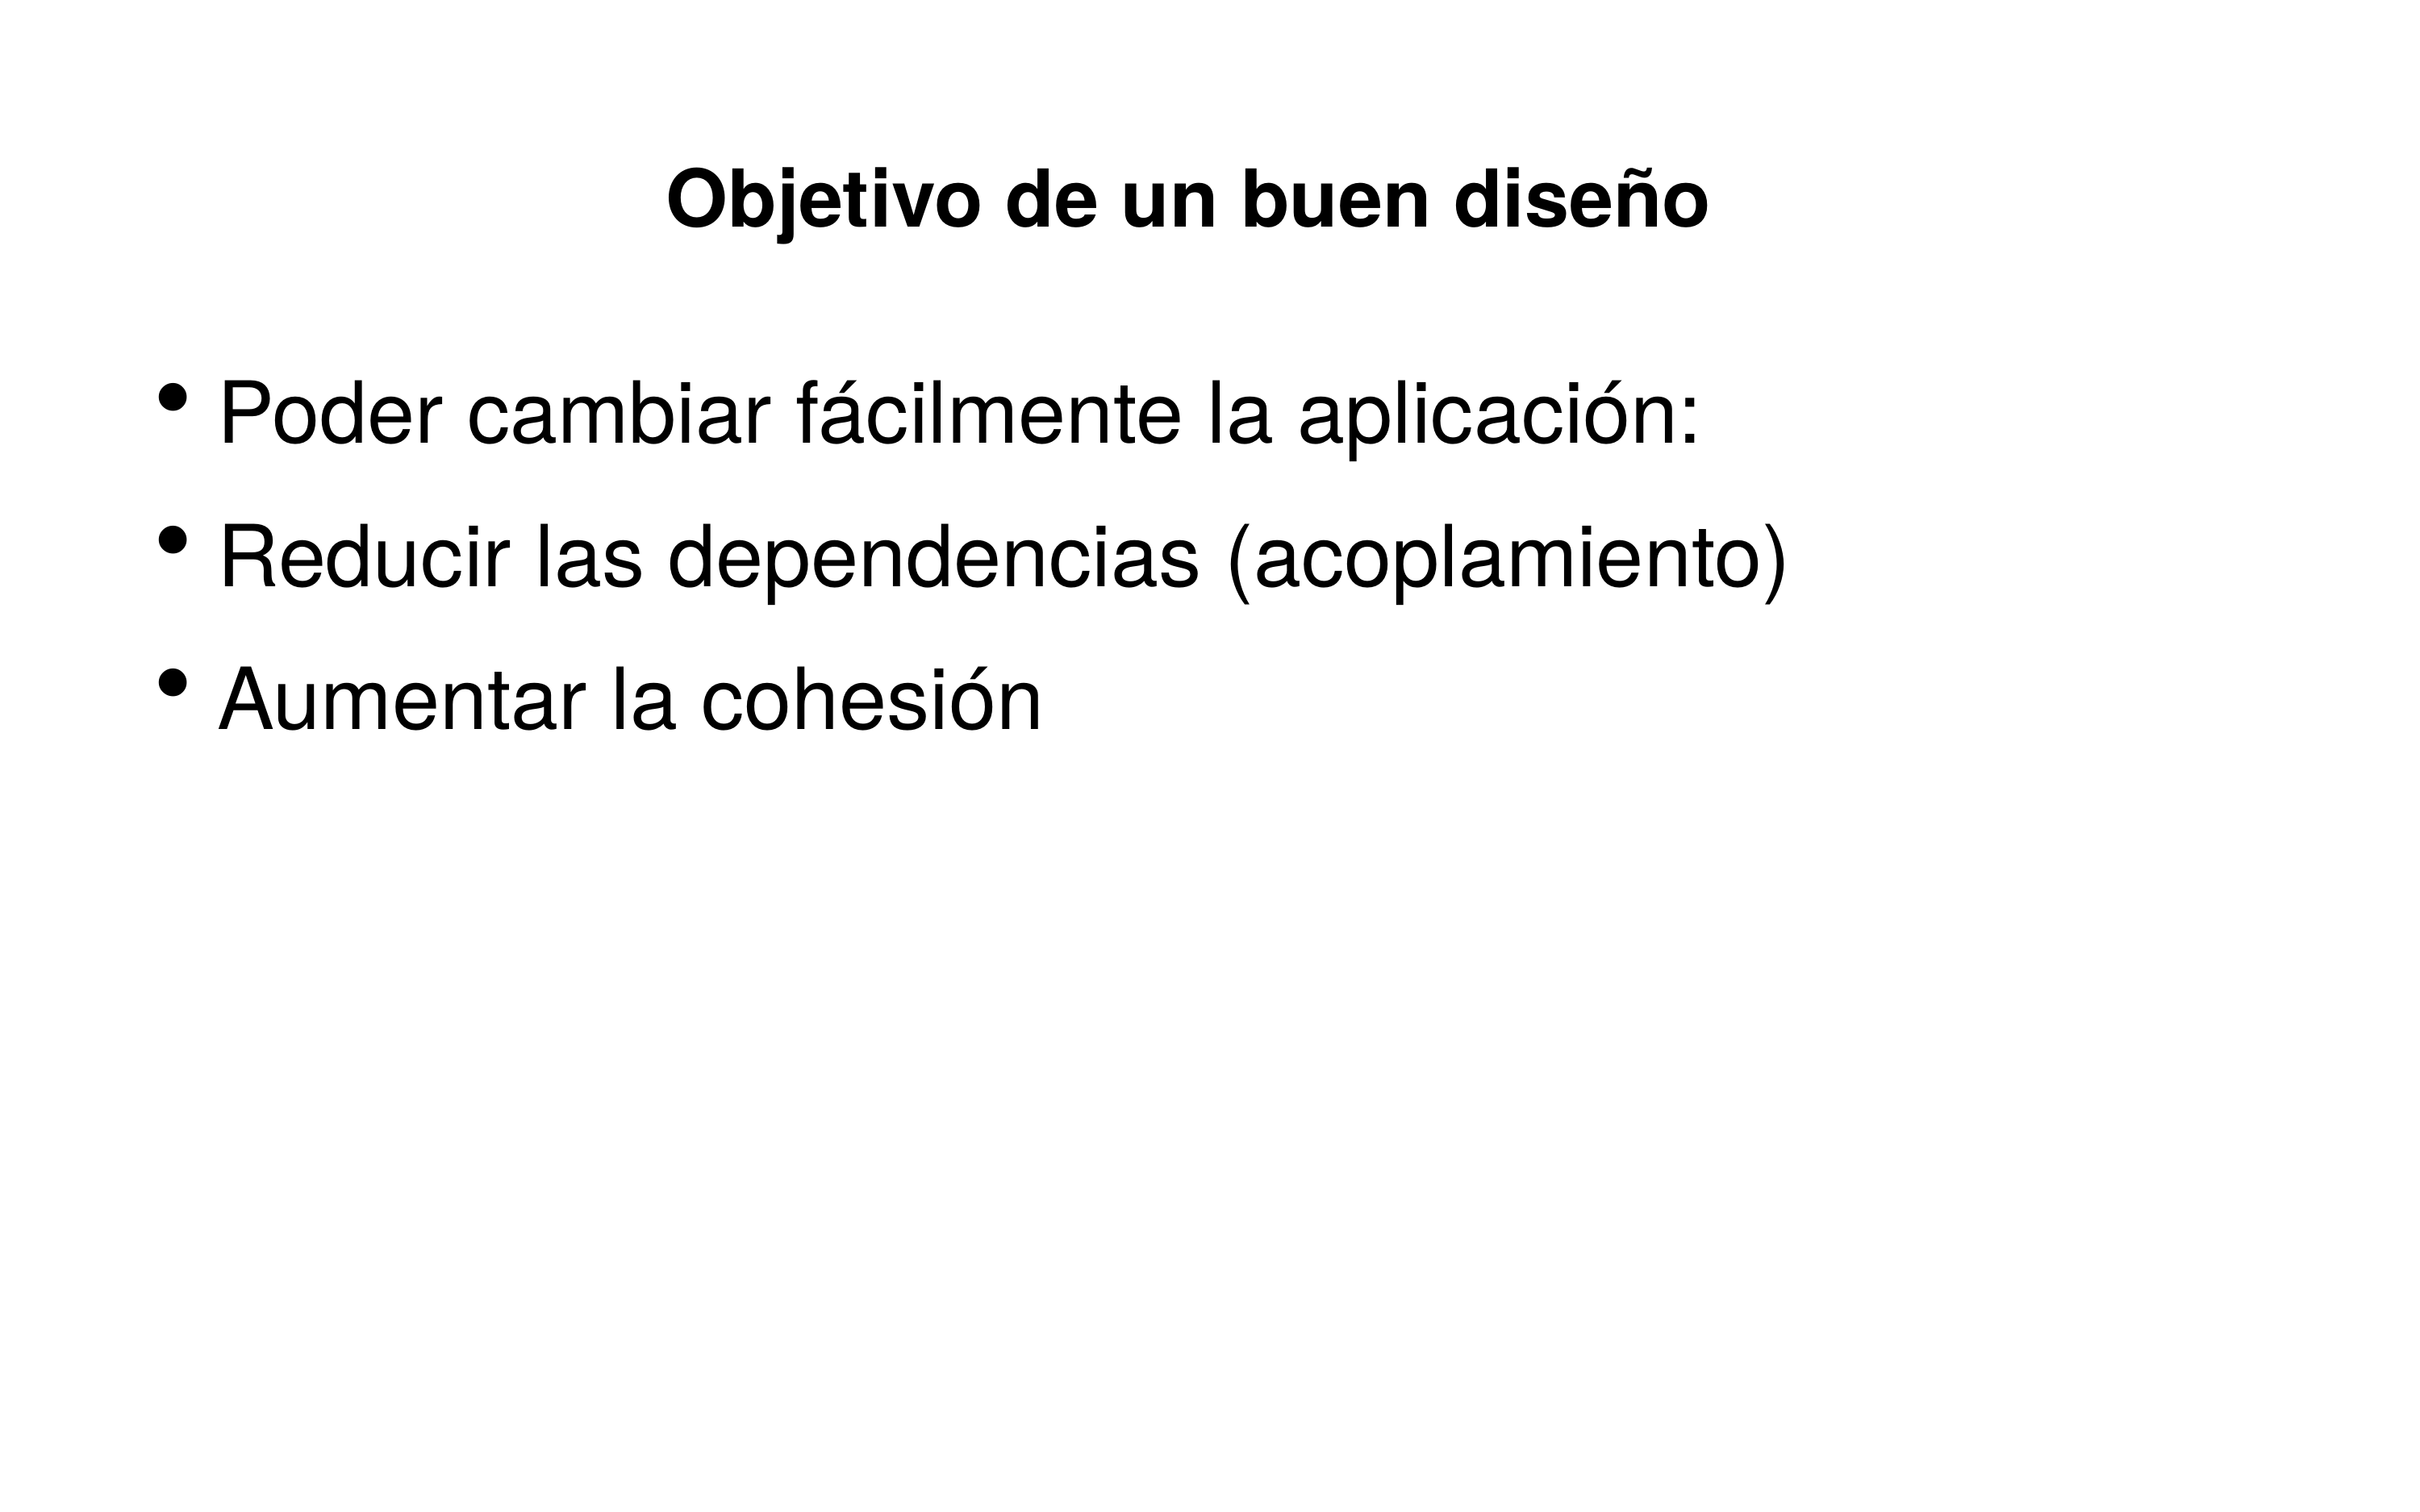

# Objetivo de un buen diseño
Poder cambiar fácilmente la aplicación:
Reducir las dependencias (acoplamiento)
Aumentar la cohesión
3